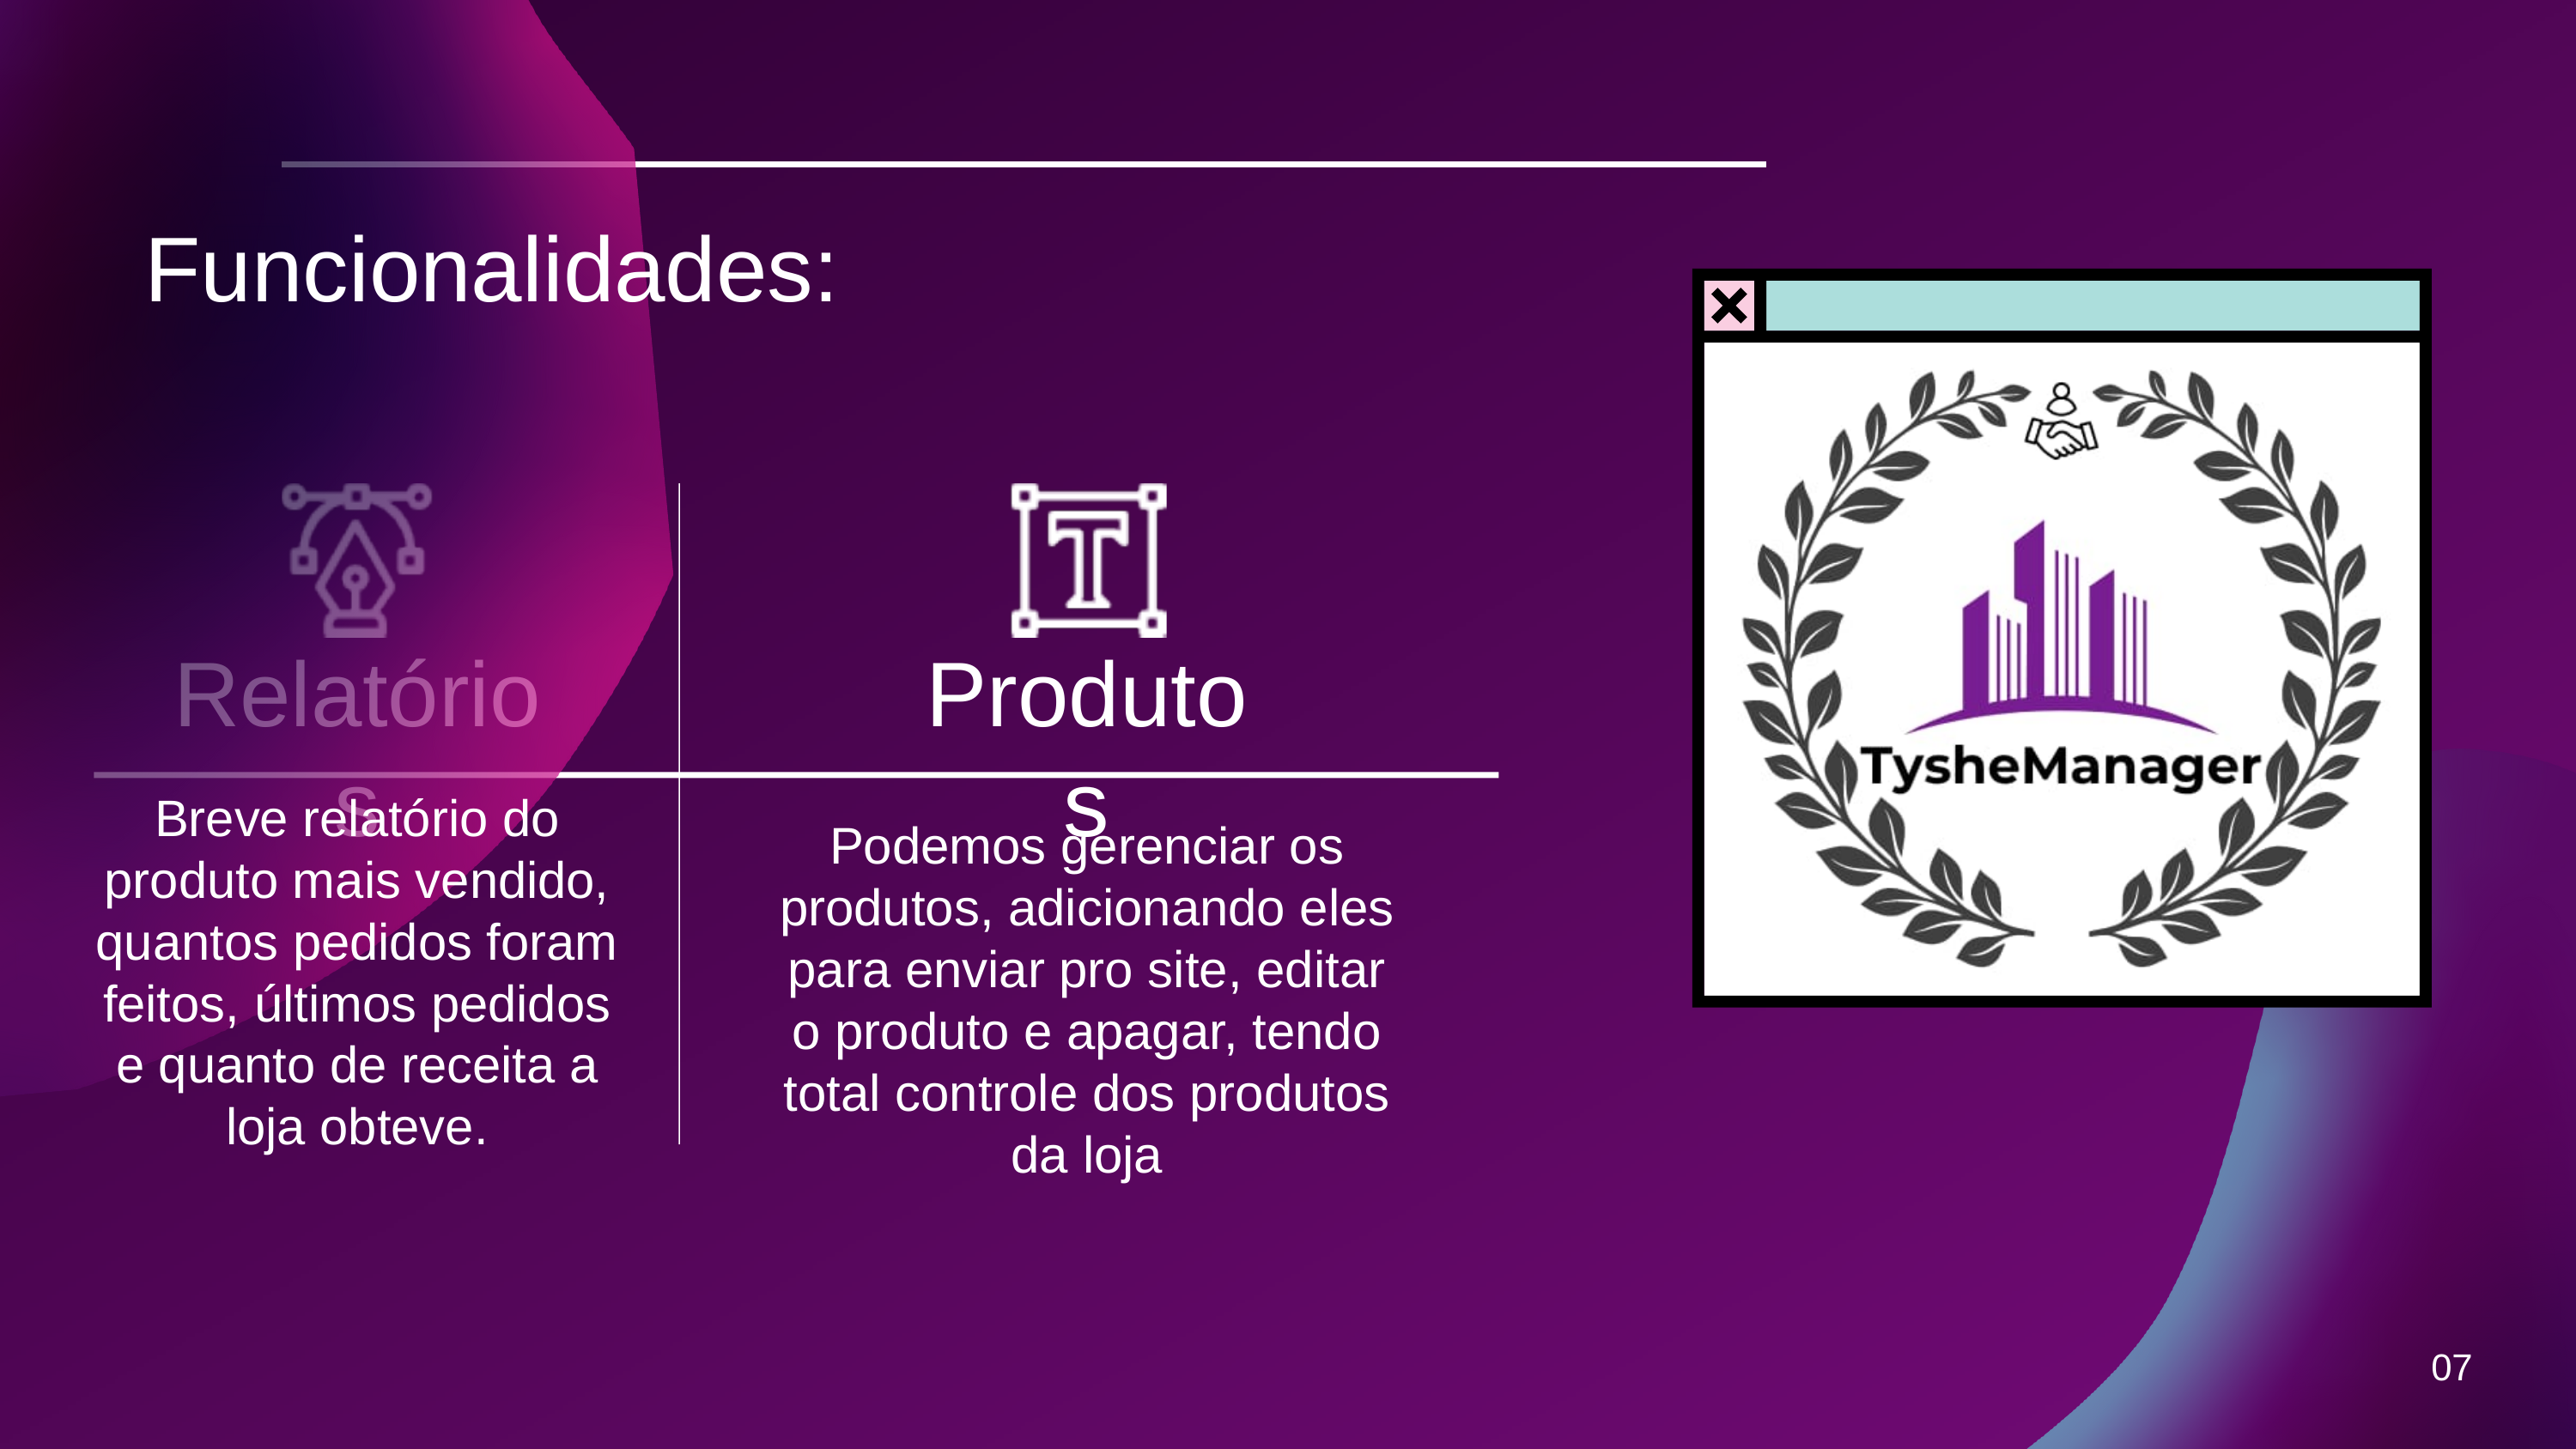

Funcionalidades:

Relatórios
Produtos

Breve relatório do produto mais vendido, quantos pedidos foram feitos, últimos pedidos e quanto de receita a loja obteve.
Podemos gerenciar os produtos, adicionando eles para enviar pro site, editar o produto e apagar, tendo total controle dos produtos da loja
07